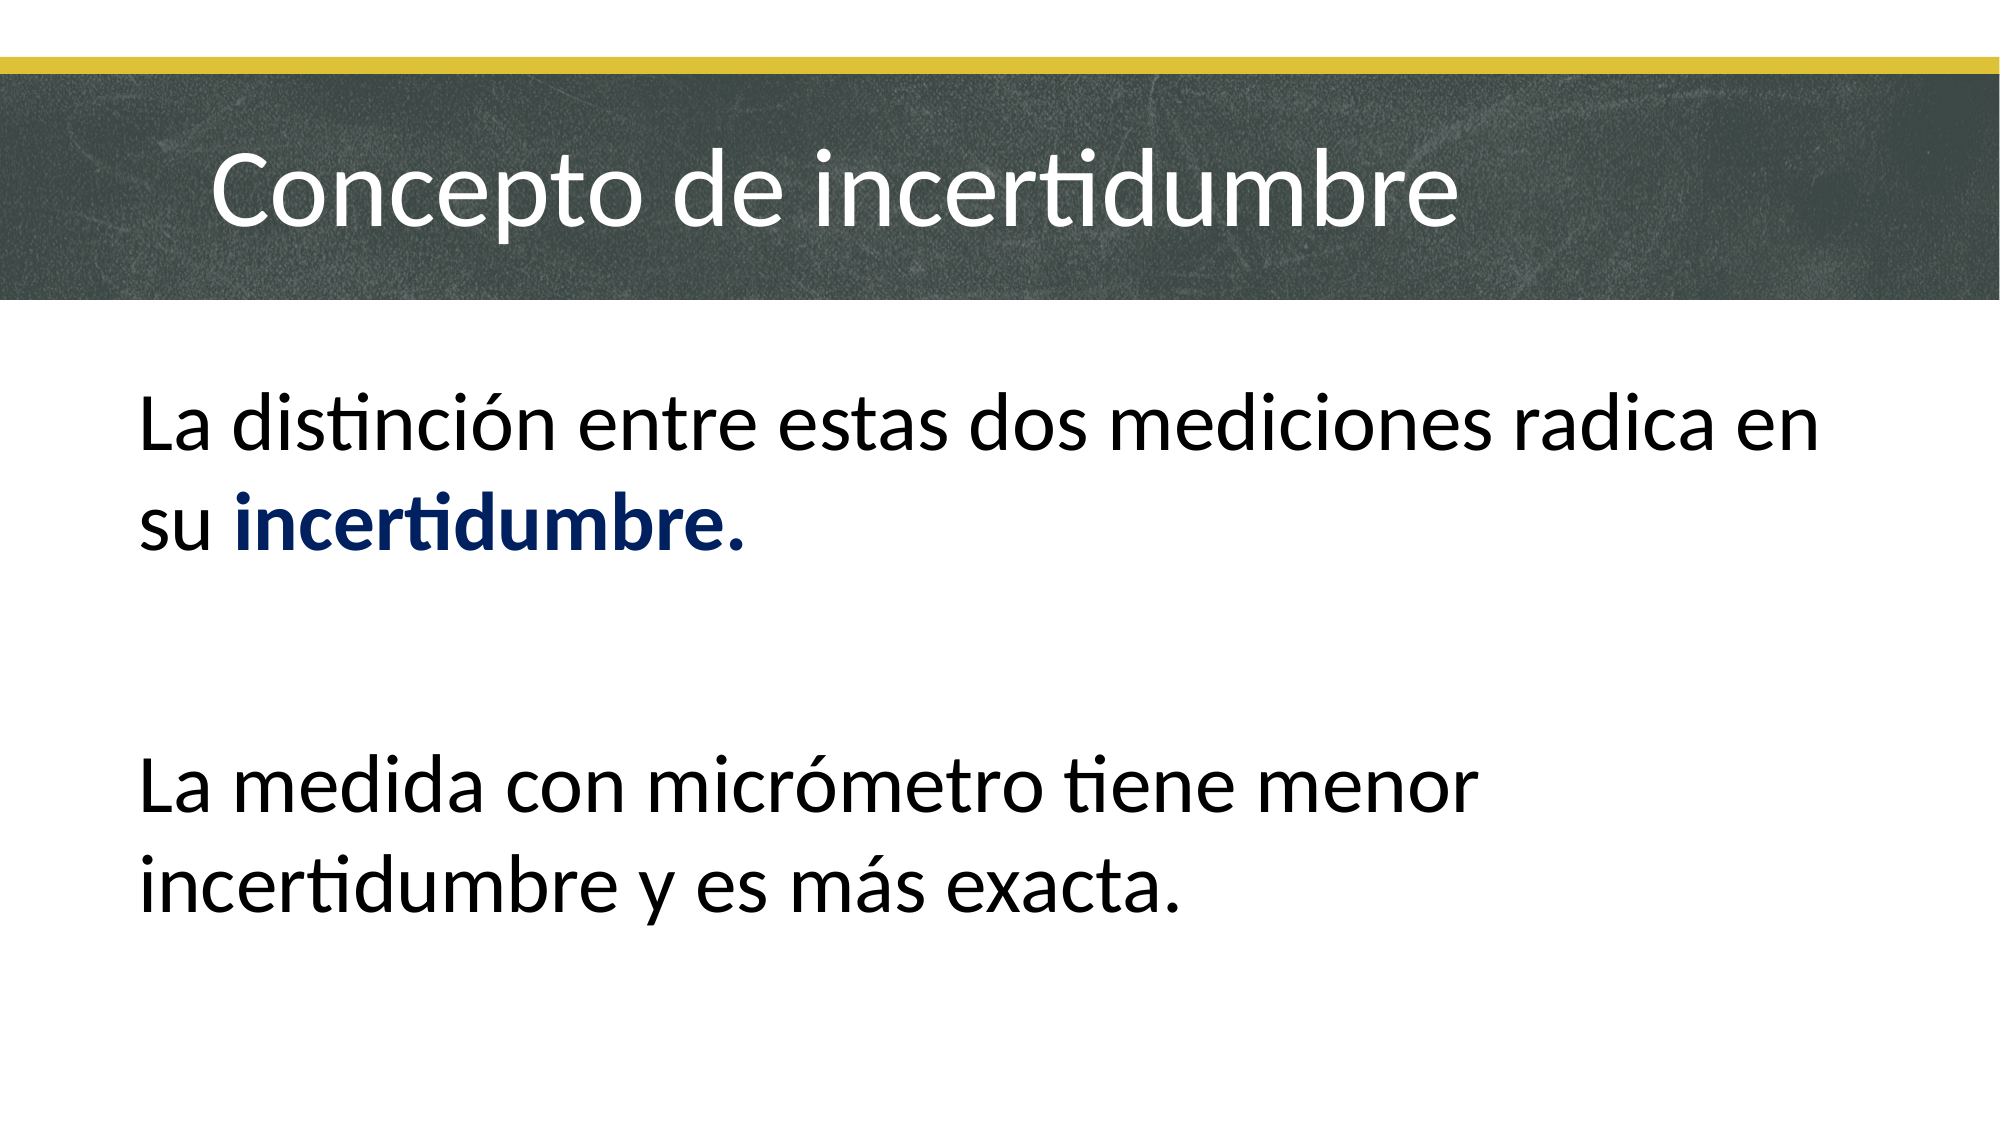

Concepto de incertidumbre
La distinción entre estas dos mediciones radica en su incertidumbre.

La medida con micrómetro tiene menor incertidumbre y es más exacta.